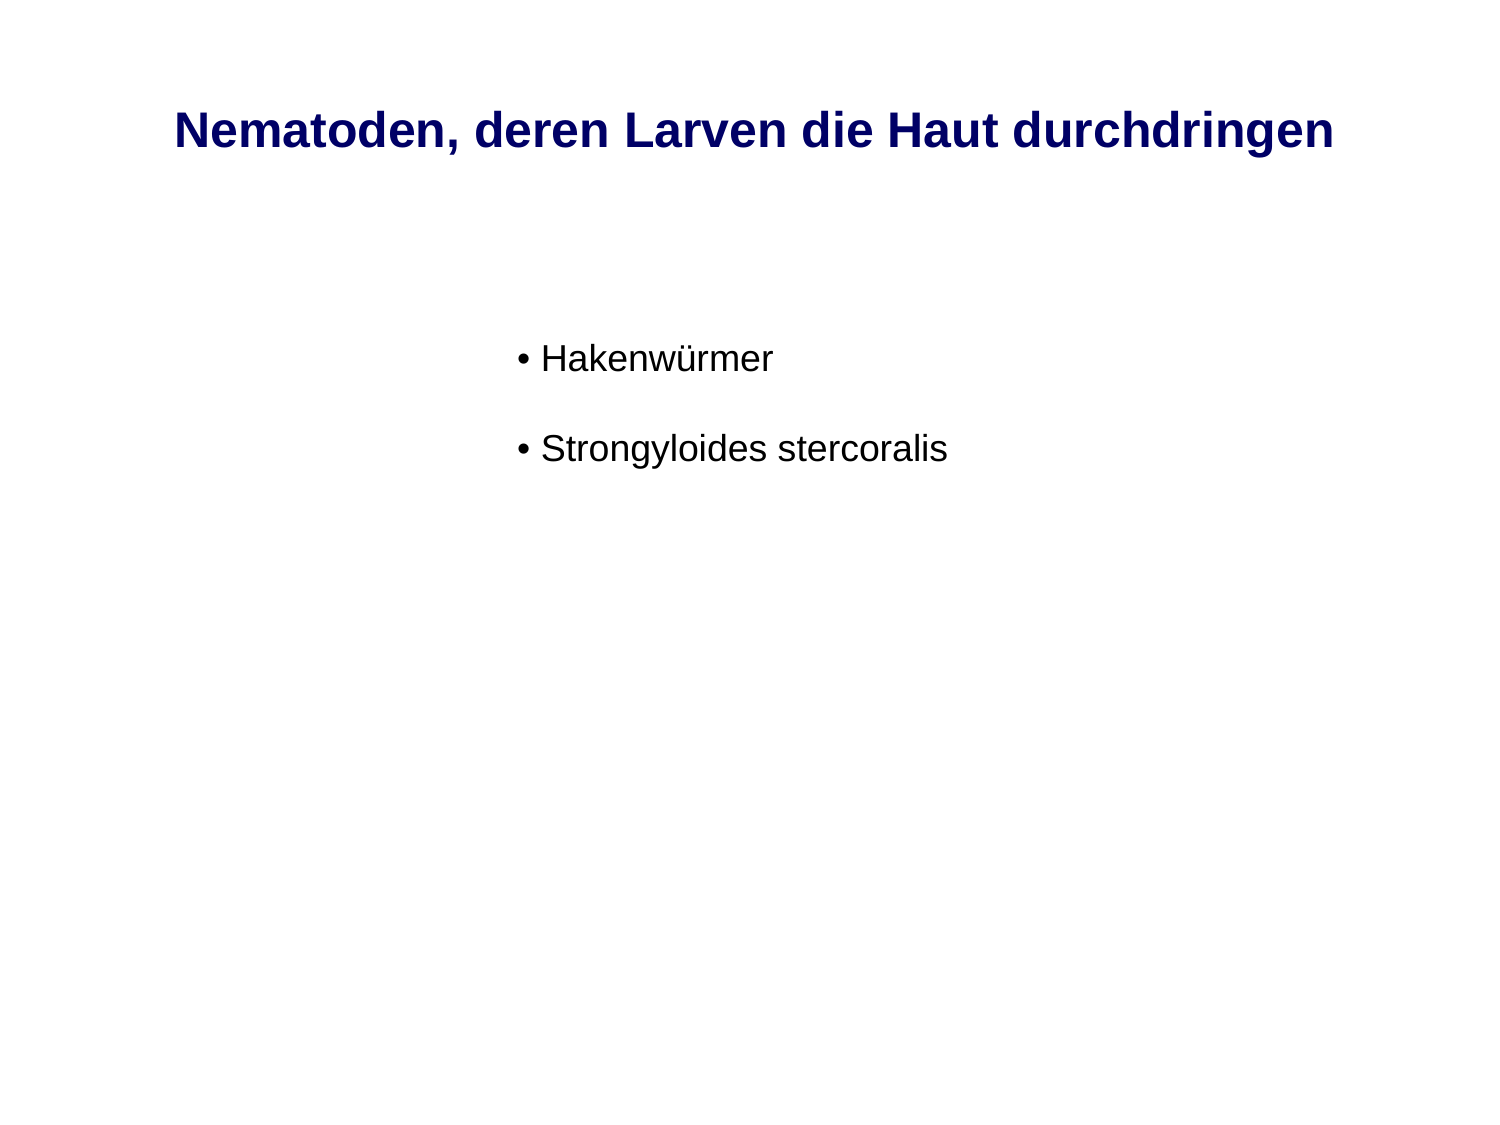

Nematoden, deren Larven die Haut durchdringen
• Hakenwürmer

• Strongyloides stercoralis